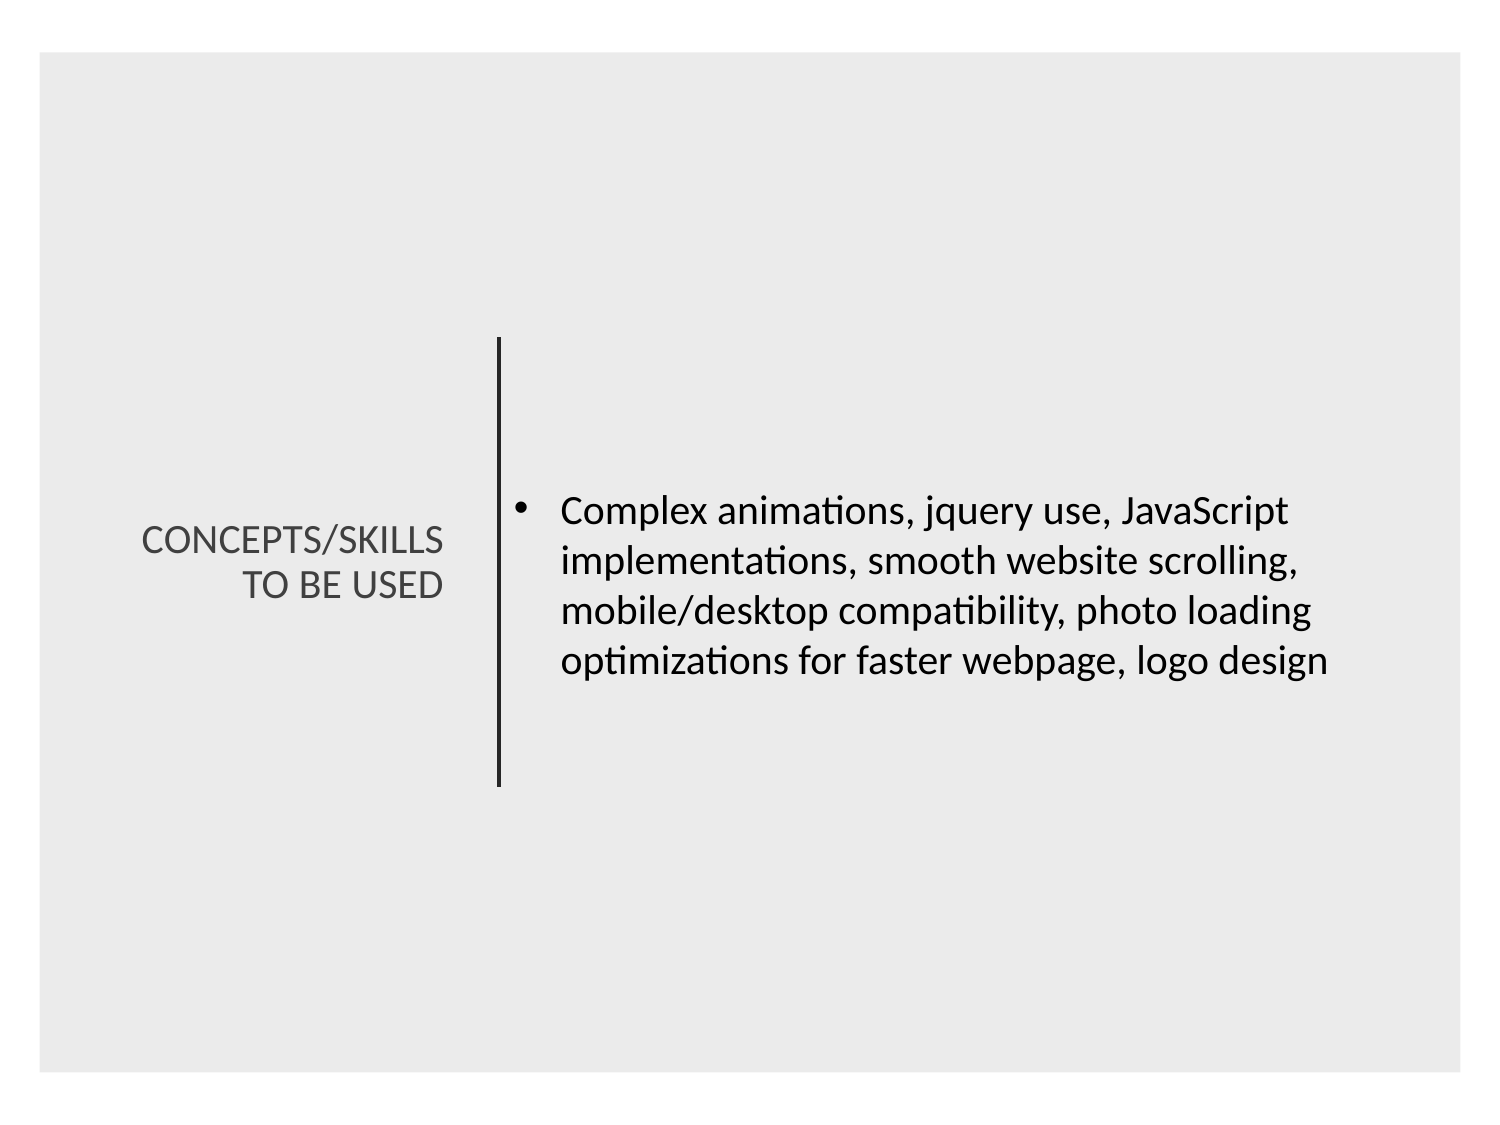

CONCEPTS/SKILLS TO BE USED
Complex animations, jquery use, JavaScript implementations, smooth website scrolling, mobile/desktop compatibility, photo loading optimizations for faster webpage, logo design